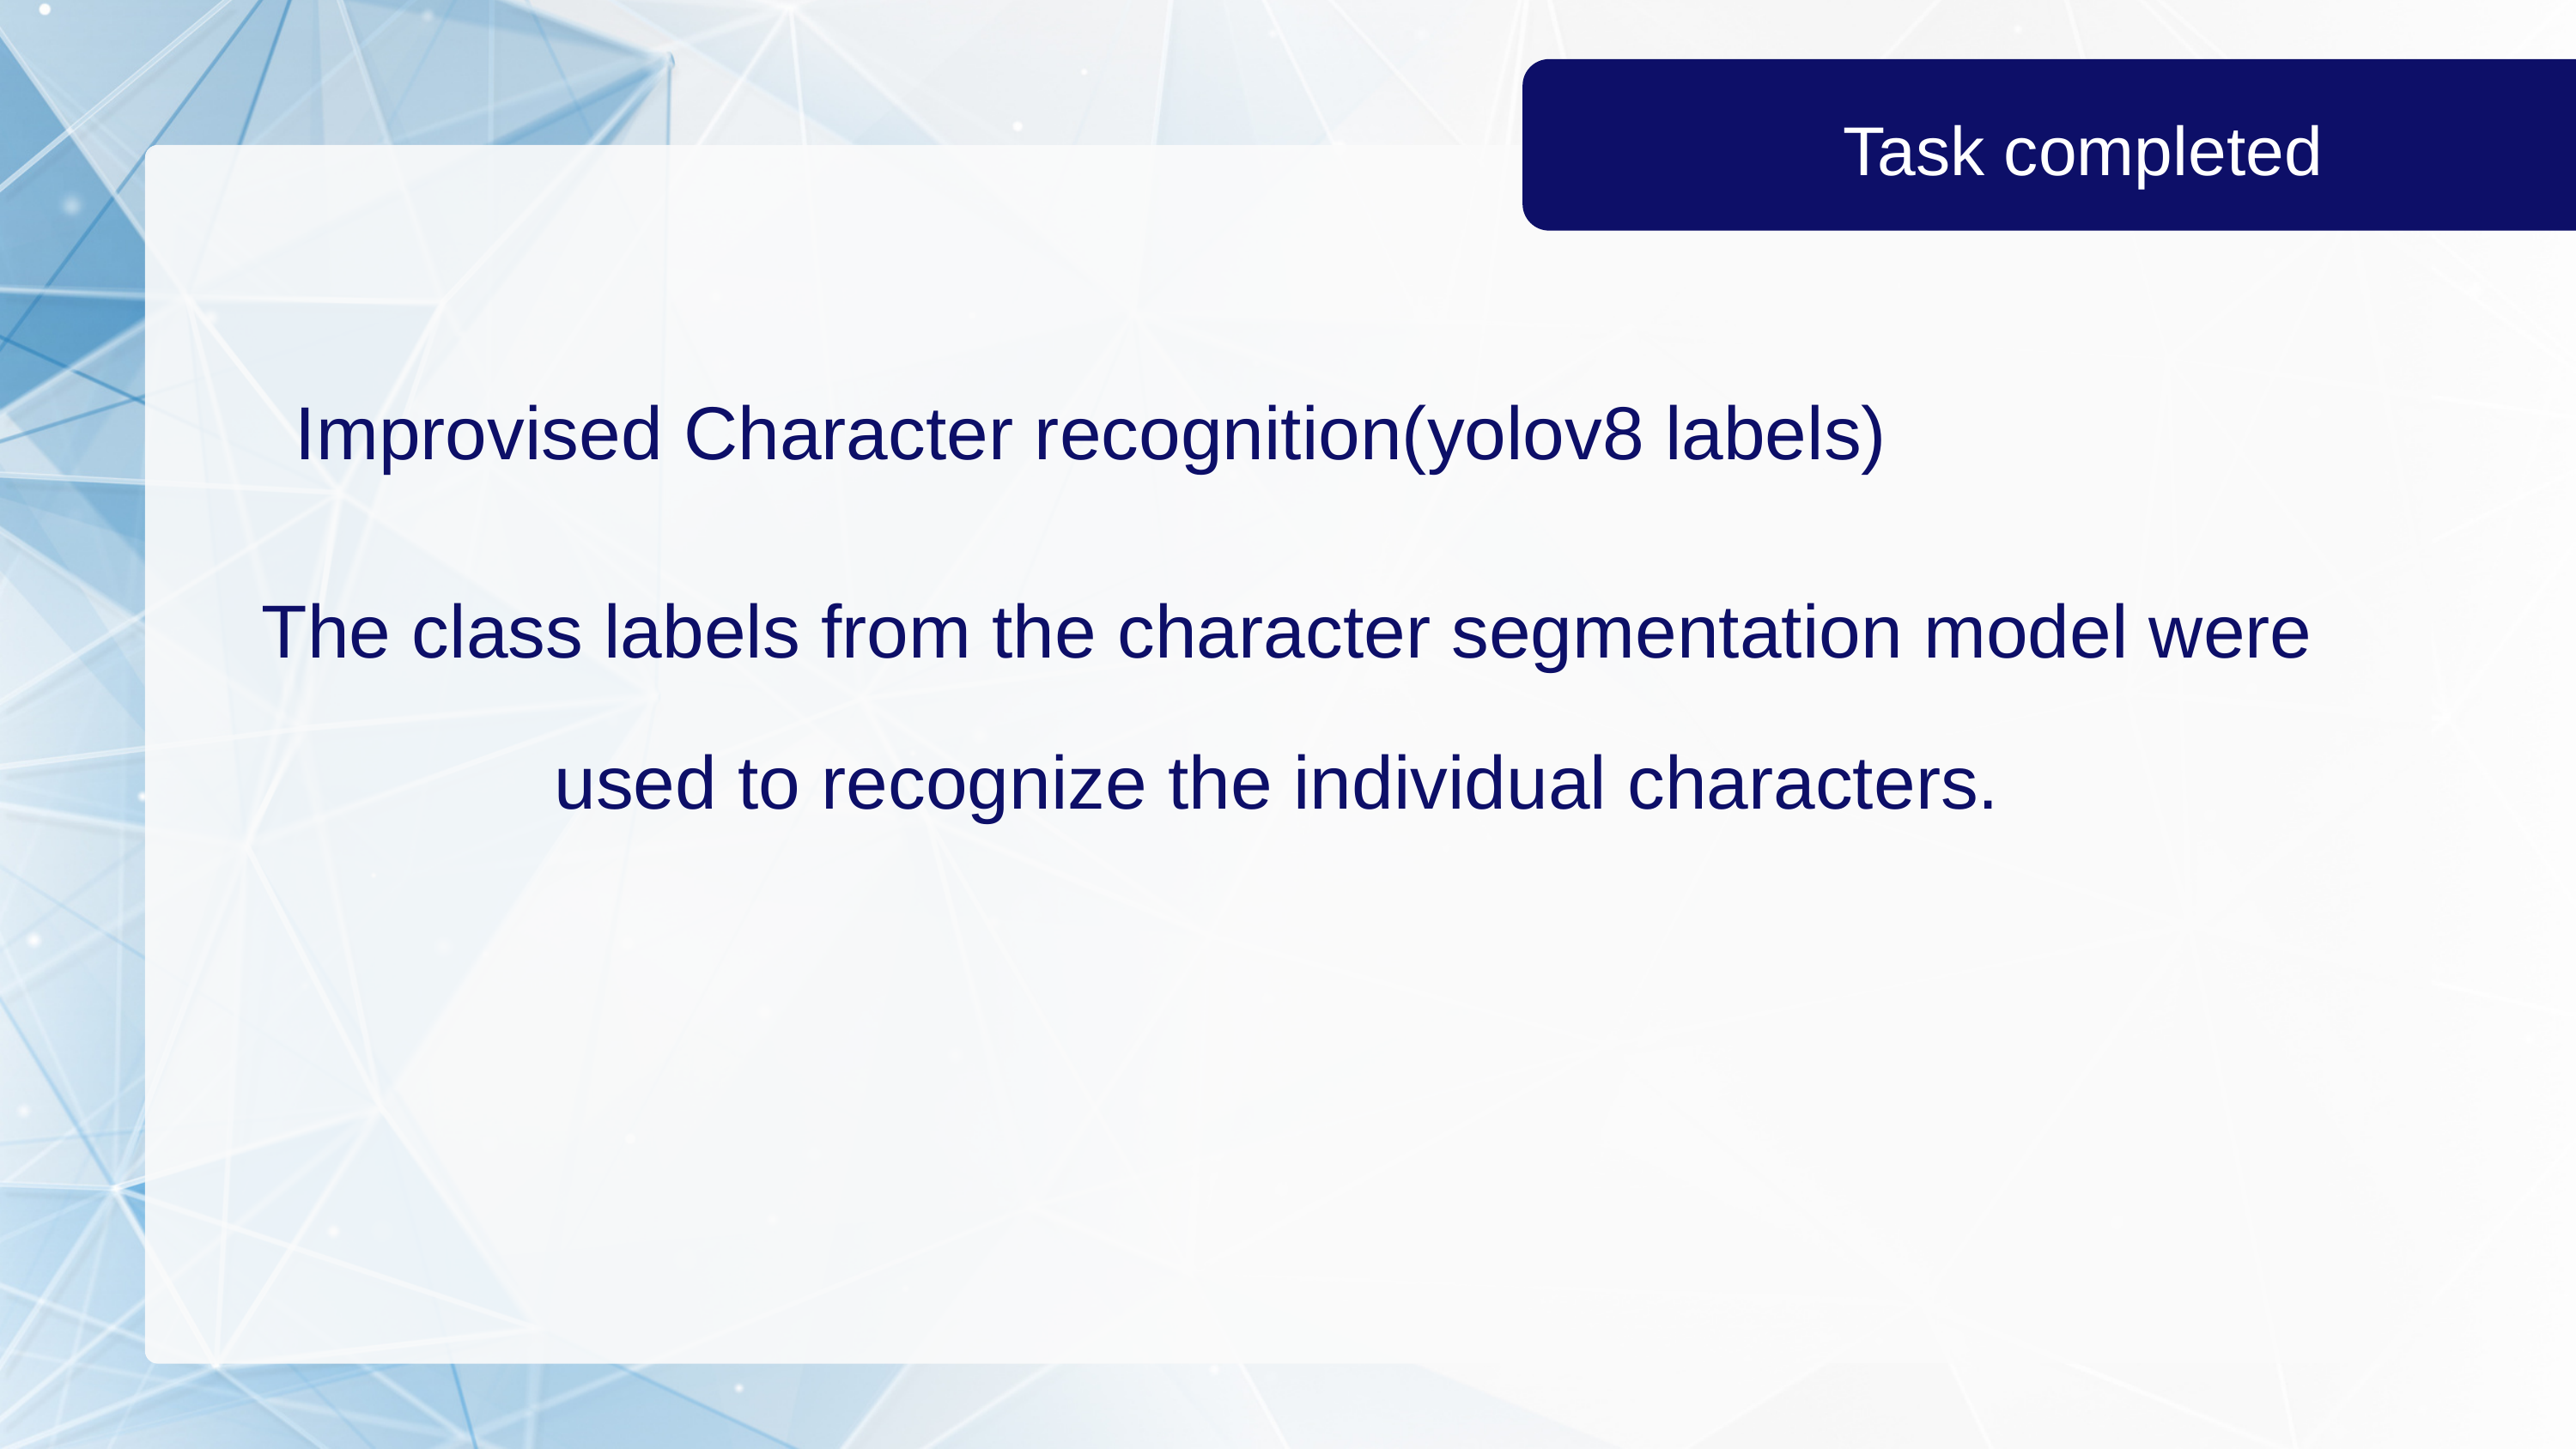

Task completed

Improvised Character recognition(yolov8 labels)
The class labels from the character segmentation model were used to recognize the individual characters.